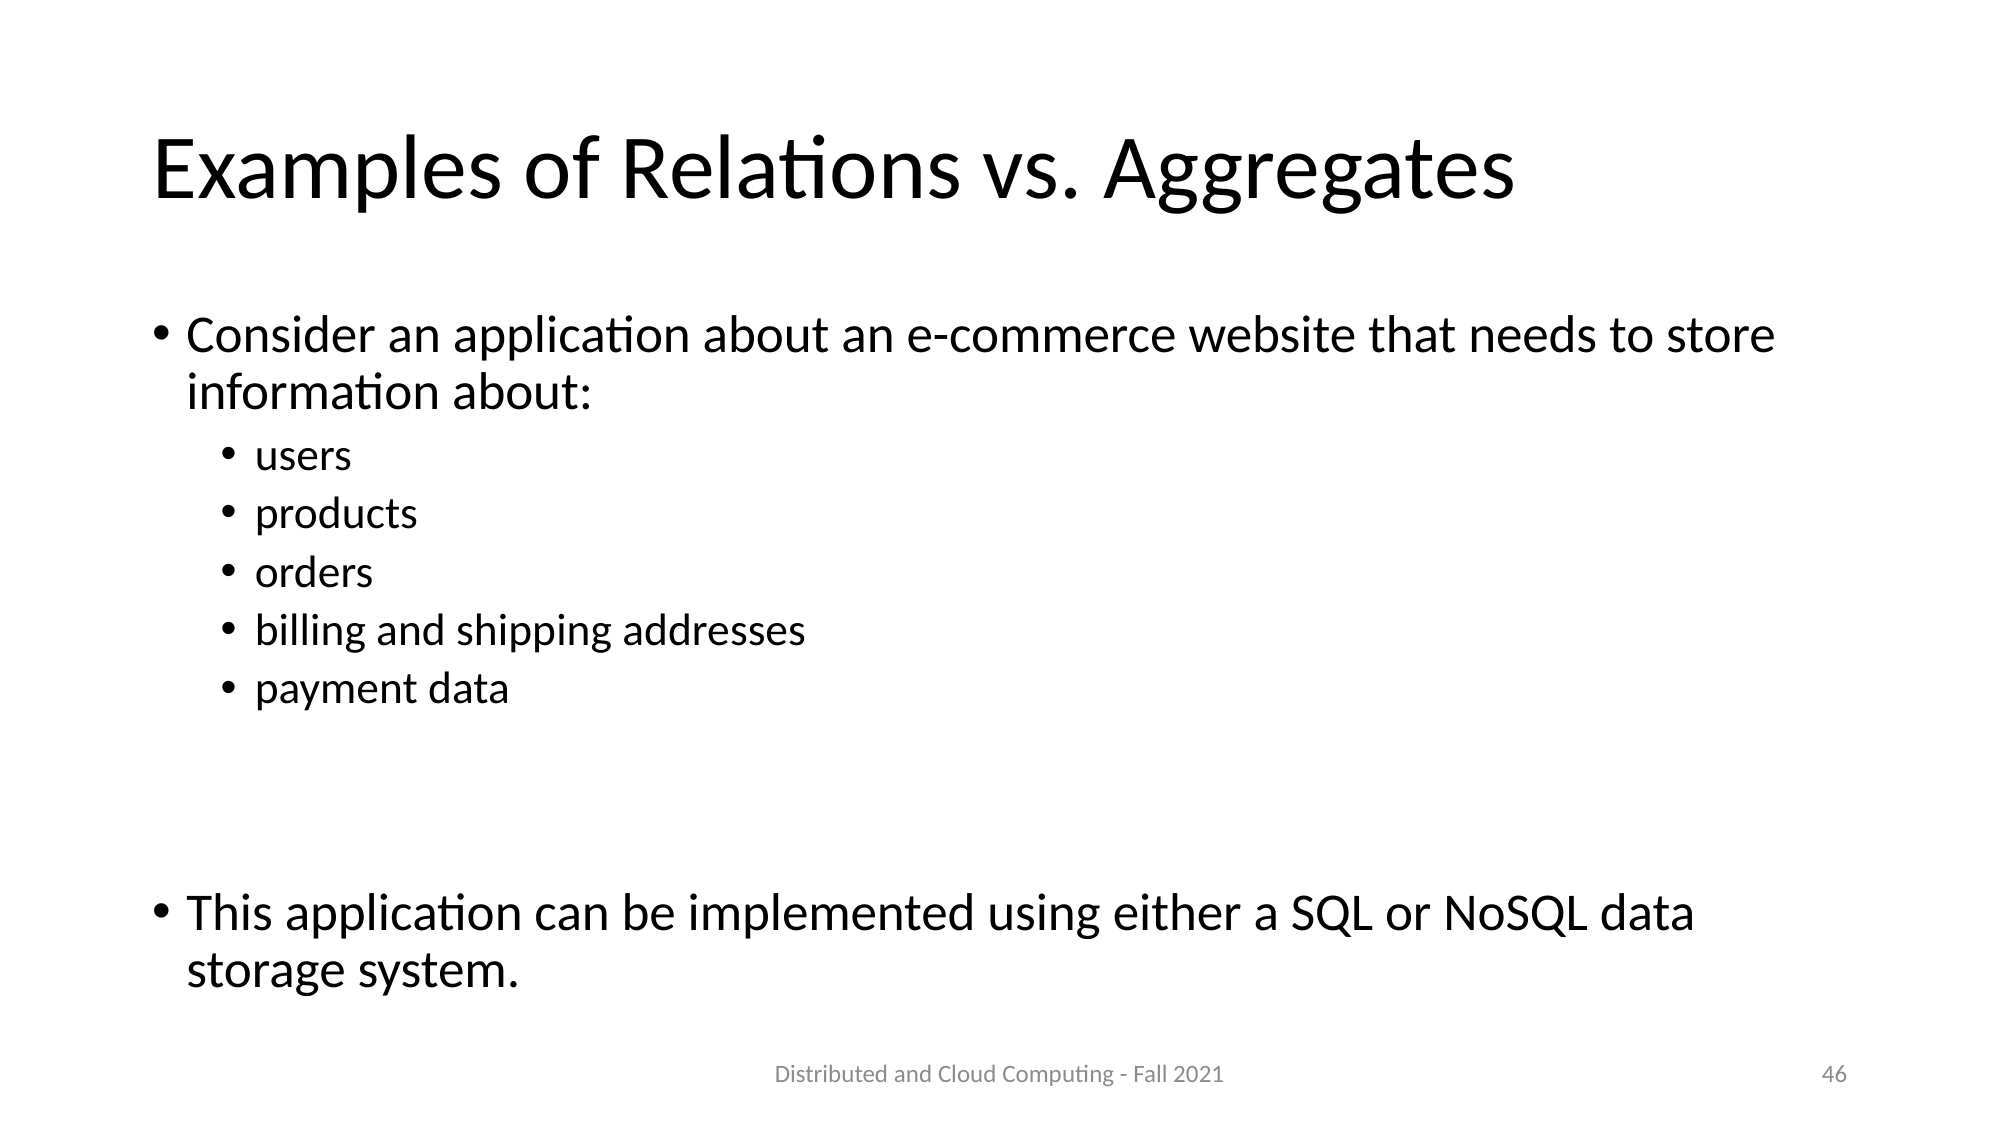

# Examples of Relations vs. Aggregates
Consider an application about an e-commerce website that needs to store information about:
users
products
orders
billing and shipping addresses
payment data

This application can be implemented using either a SQL or NoSQL data storage system.
Distributed and Cloud Computing - Fall 2021
46